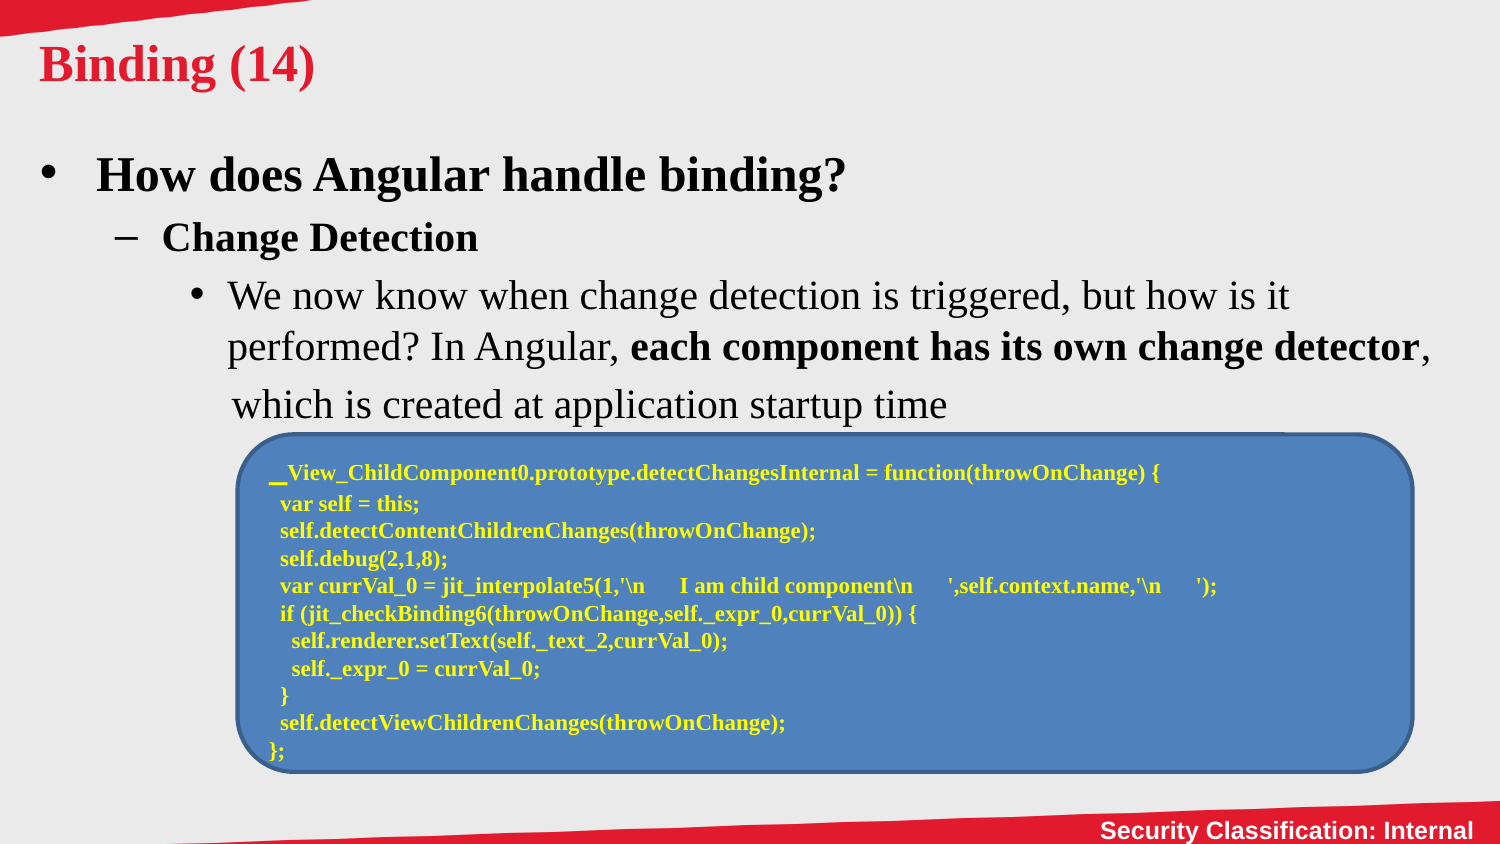

# Binding (14)
How does Angular handle binding?
Change Detection
We now know when change detection is triggered, but how is it performed? In Angular, each component has its own change detector,
    which is created at application startup time

_View_ChildComponent0.prototype.detectChangesInternal = function(throwOnChange) {
  var self = this;
  self.detectContentChildrenChanges(throwOnChange);
  self.debug(2,1,8);
  var currVal_0 = jit_interpolate5(1,'\n      I am child component\n      ',self.context.name,'\n      ');
  if (jit_checkBinding6(throwOnChange,self._expr_0,currVal_0)) {
    self.renderer.setText(self._text_2,currVal_0);
    self._expr_0 = currVal_0;
  }
  self.detectViewChildrenChanges(throwOnChange);
};